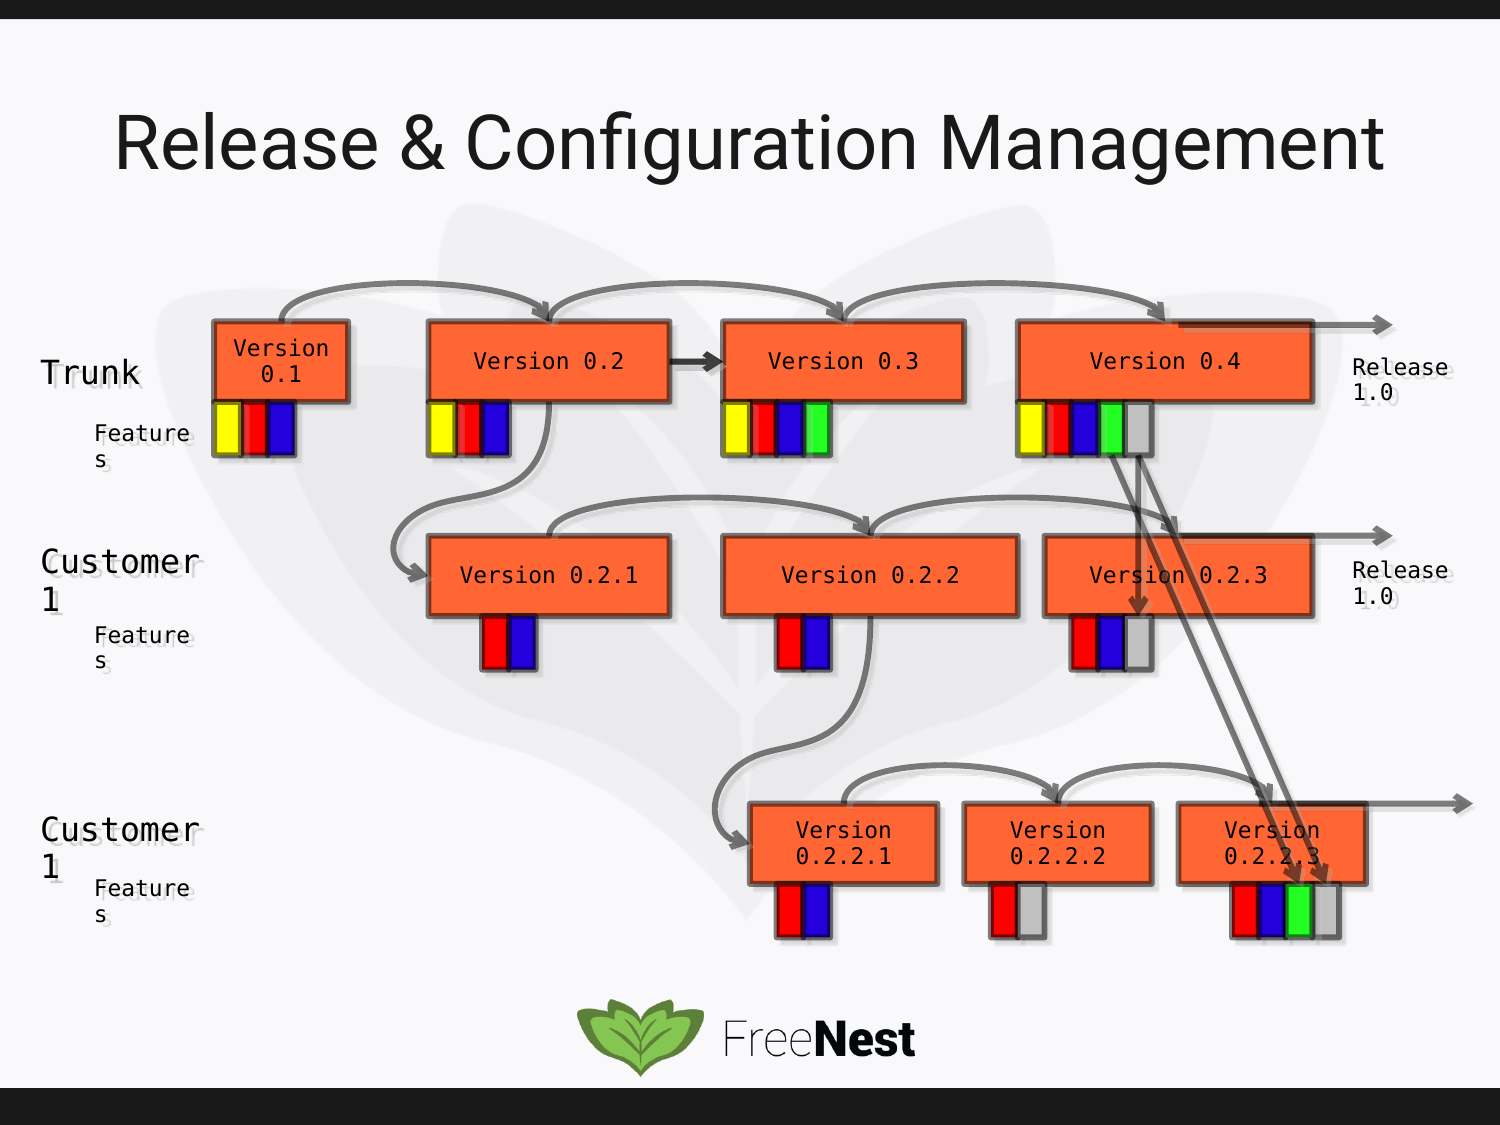

# Release & Configuration Management
Version 0.1
Version 0.2
Version 0.3
Version 0.4
Trunk
Release 1.0

Features
Version 0.2.1
Version 0.2.2
Version 0.2.3
Customer 1
Release 1.0
Features

Version 0.2.2.1
Version 0.2.2.2
Version 0.2.2.3
Customer 1
Features